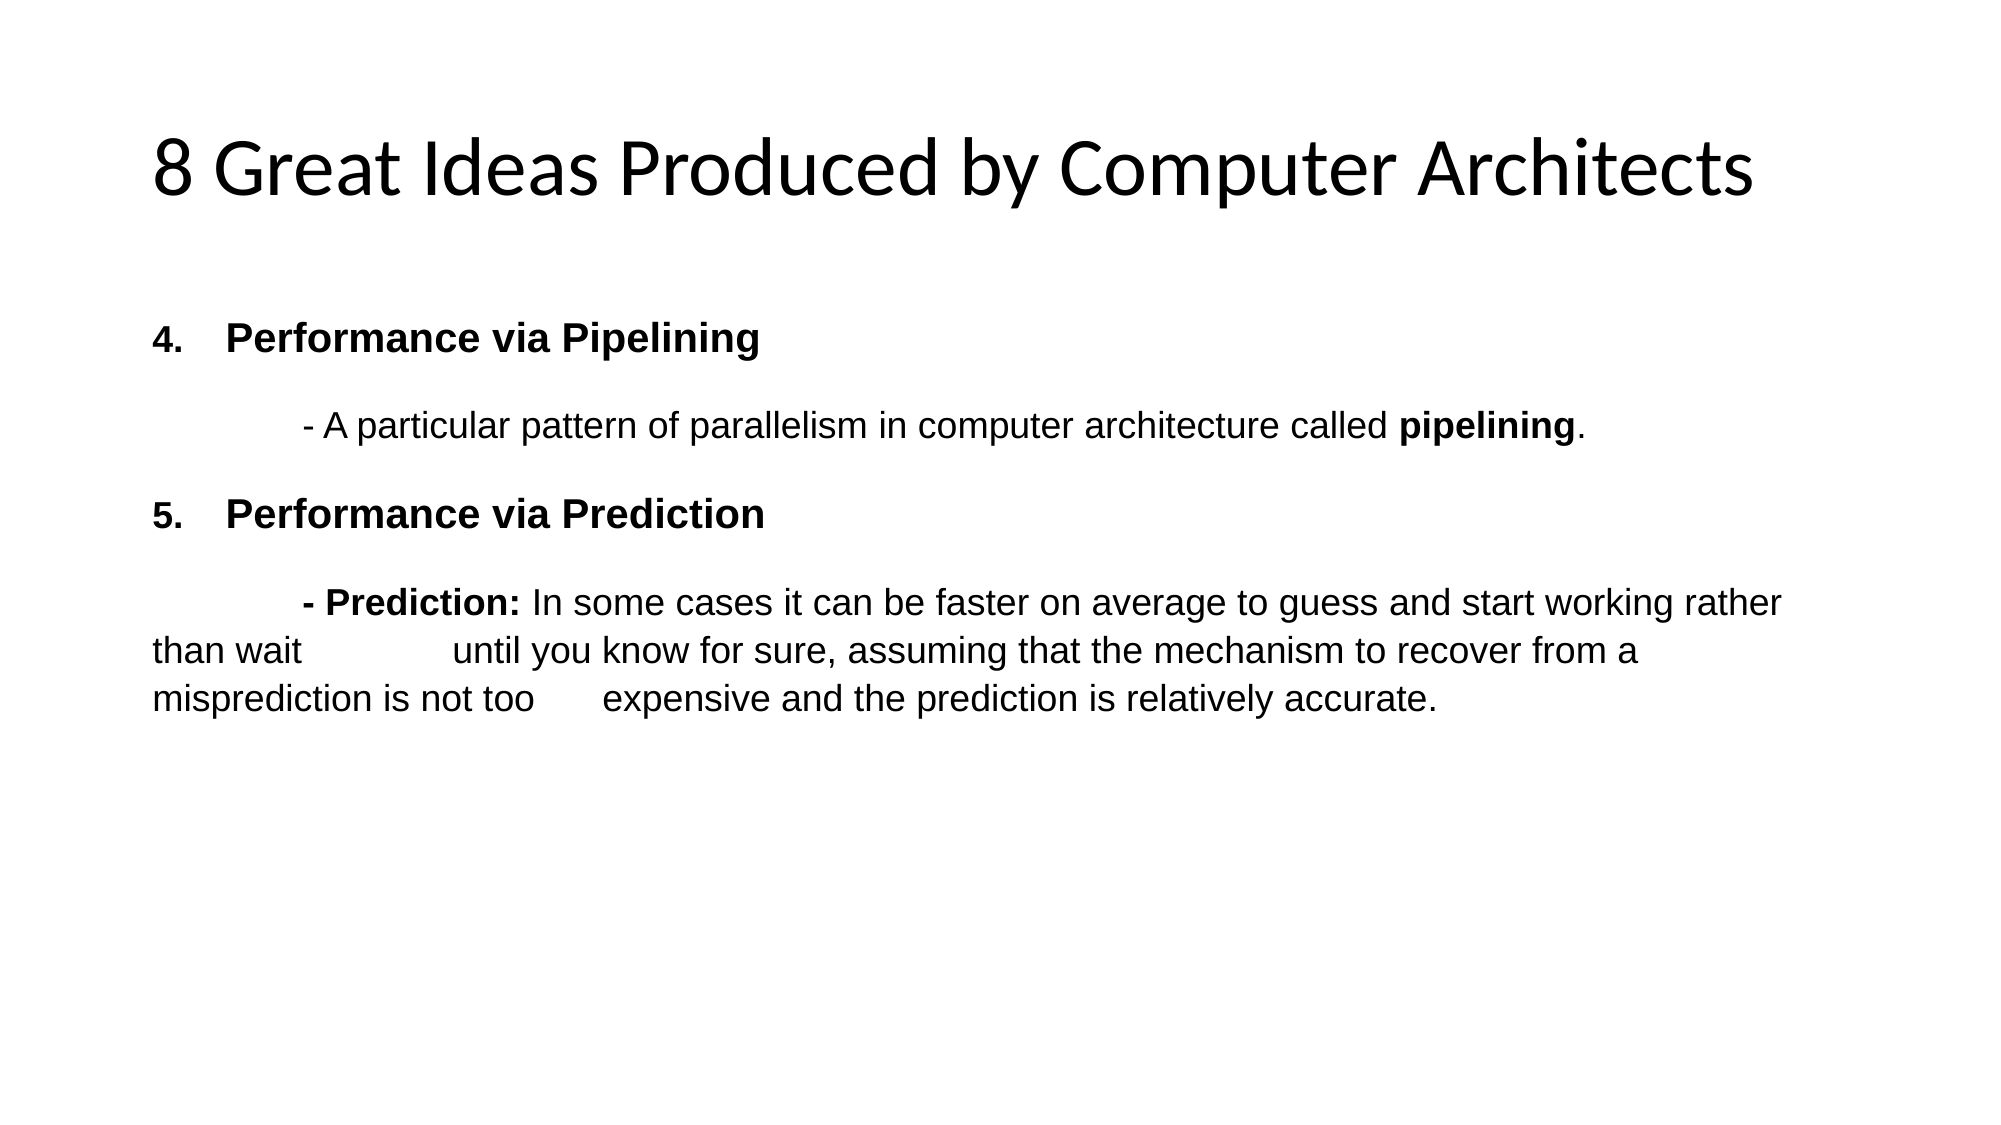

# 8 Great Ideas Produced by Computer Architects
4.    Performance via Pipelining
	- A particular pattern of parallelism in computer architecture called pipelining.
5.    Performance via Prediction
	- Prediction: In some cases it can be faster on average to guess and start working rather than wait 	until you know for sure, assuming that the mechanism to recover from a misprediction is not too 	expensive and the prediction is relatively accurate.